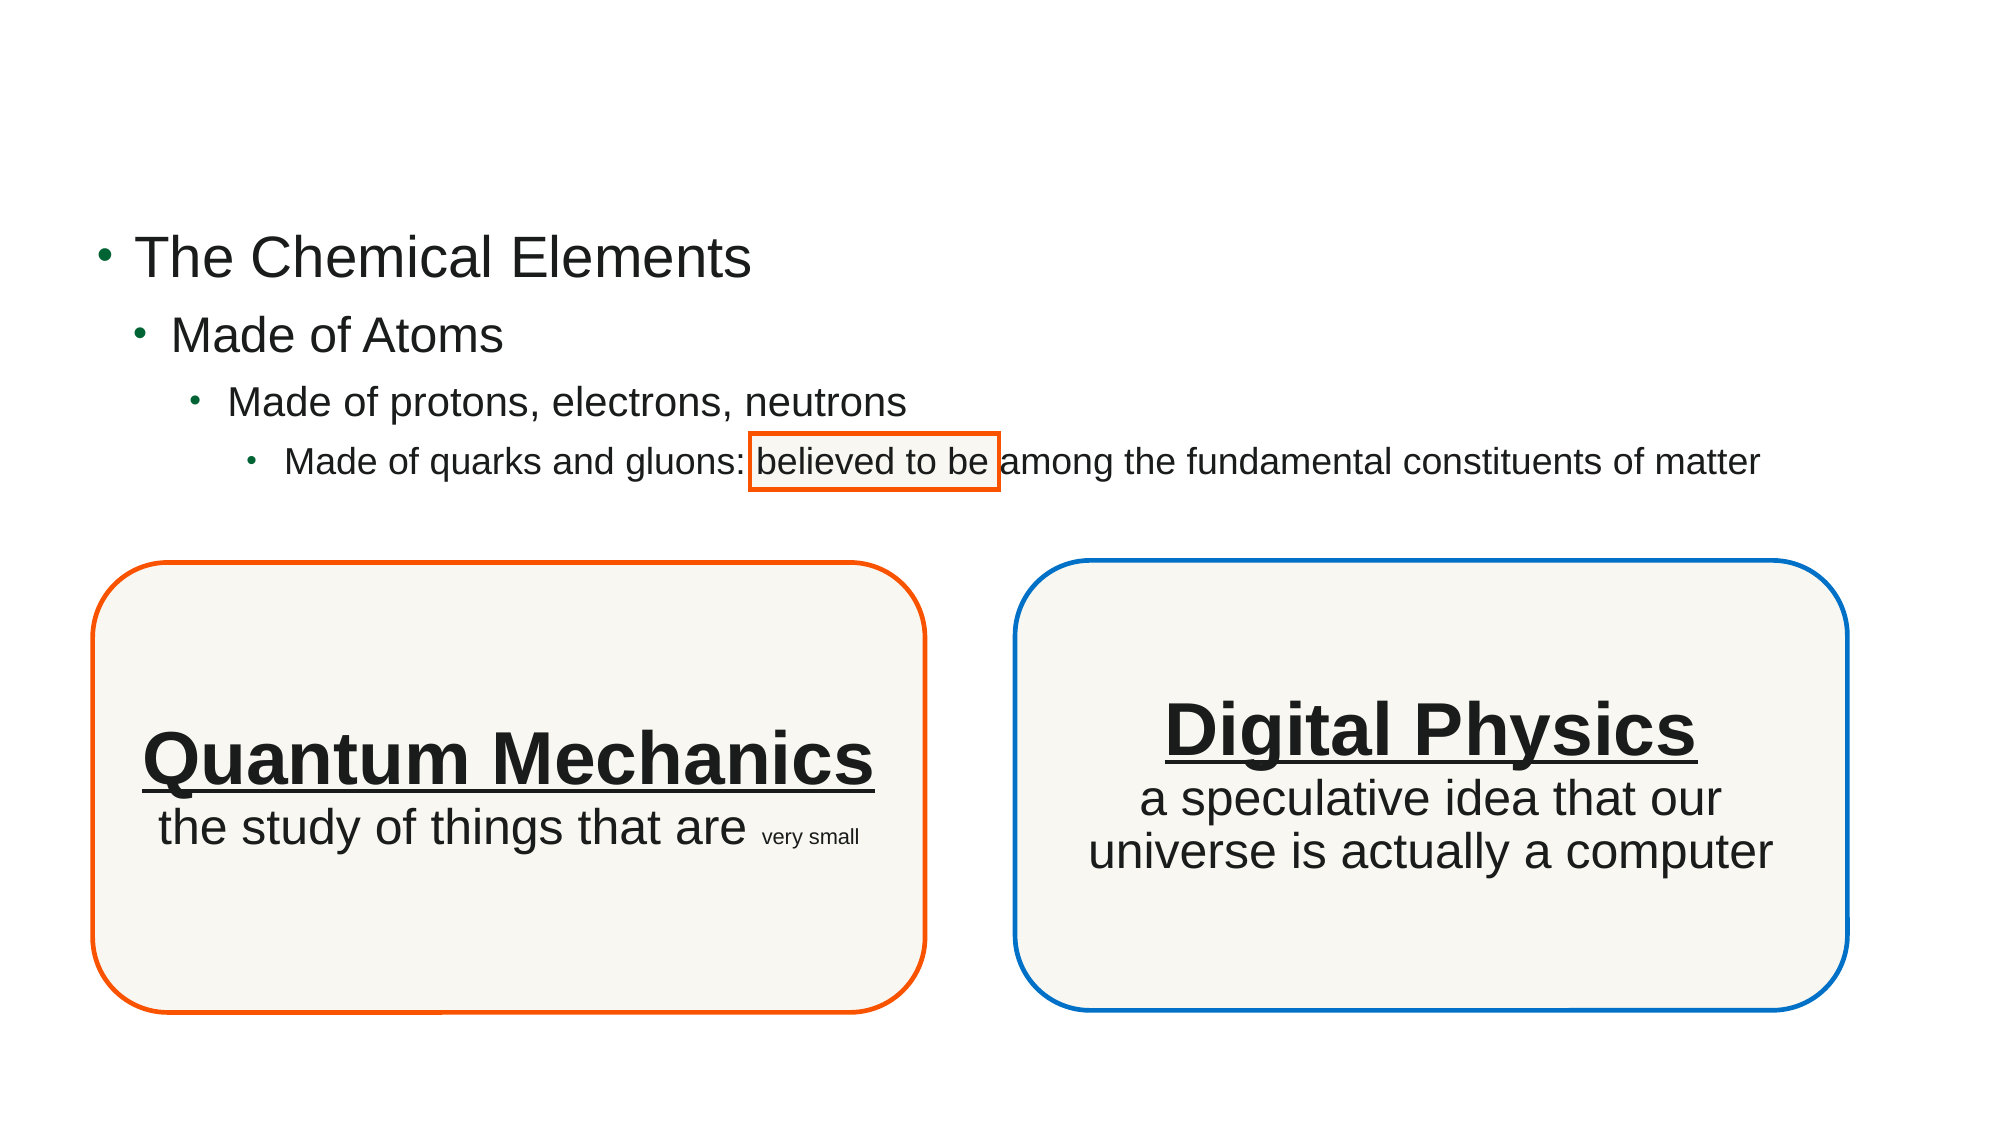

#
our universe
The Chemical Elements
Made of Atoms
Made of protons, electrons, neutrons
Made of quarks and gluons: believed to be among the fundamental constituents of matter

Digital Physics
a speculative idea that our universe is actually a computer
Quantum Mechanics
the study of things that are very small